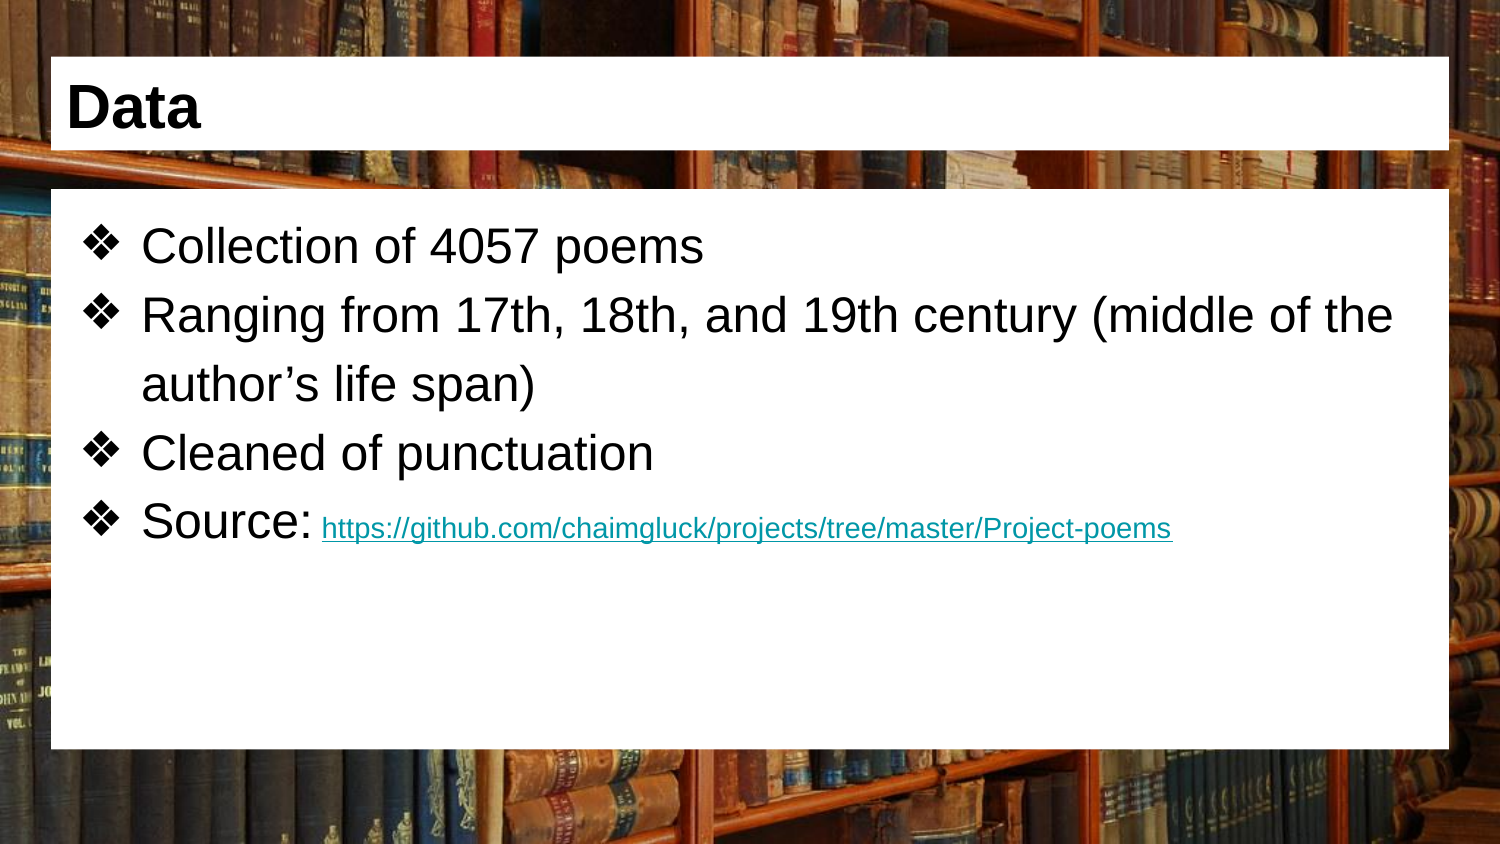

# Data
Collection of 4057 poems
Ranging from 17th, 18th, and 19th century (middle of the author’s life span)
Cleaned of punctuation
Source: https://github.com/chaimgluck/projects/tree/master/Project-poems